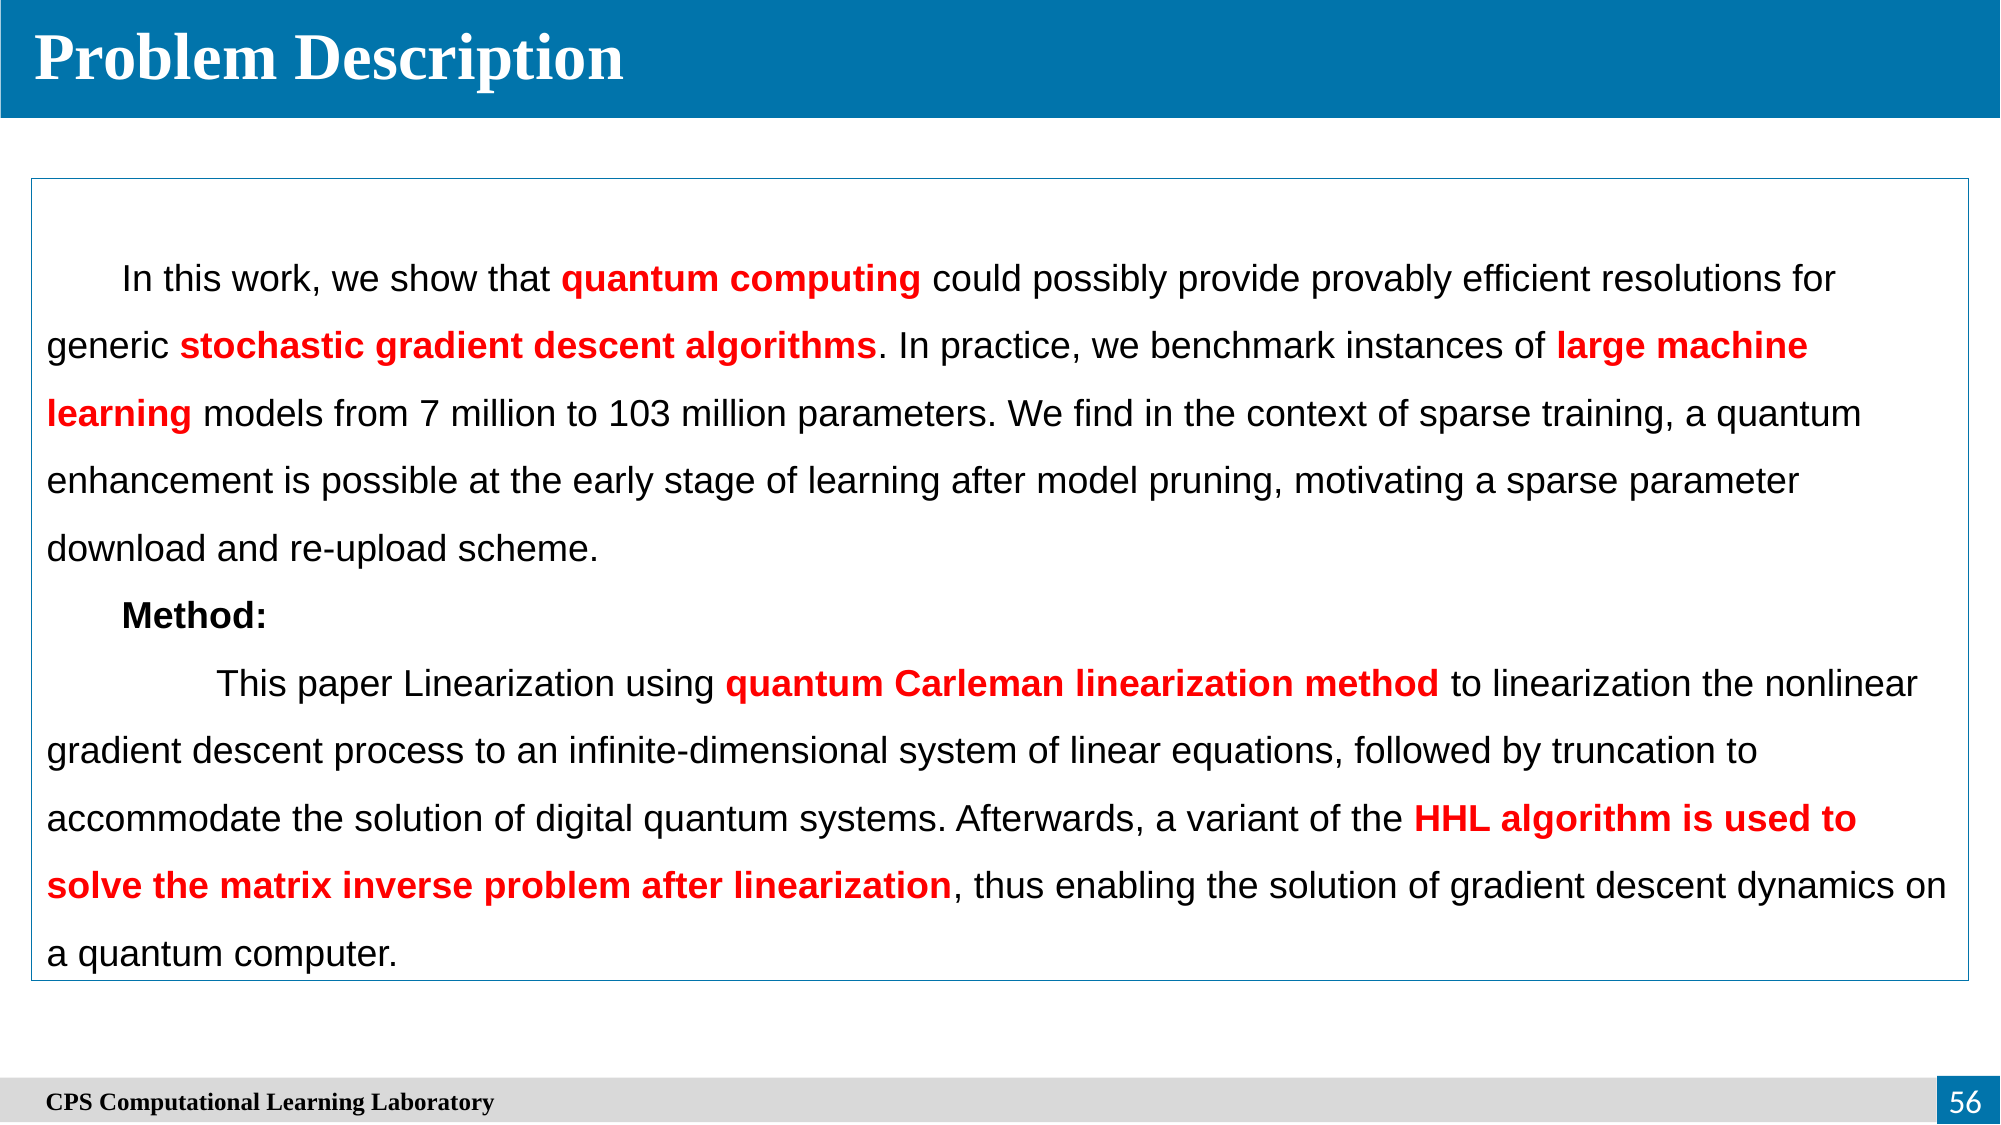

Problem Description

In this work, we show that quantum computing could possibly provide provably efficient resolutions for generic stochastic gradient descent algorithms. In practice, we benchmark instances of large machine learning models from 7 million to 103 million parameters. We find in the context of sparse training, a quantum enhancement is possible at the early stage of learning after model pruning, motivating a sparse parameter download and re-upload scheme.
Method:
         This paper Linearization using quantum Carleman linearization method to linearization the nonlinear gradient descent process to an infinite-dimensional system of linear equations, followed by truncation to accommodate the solution of digital quantum systems. Afterwards, a variant of the HHL algorithm is used to solve the matrix inverse problem after linearization, thus enabling the solution of gradient descent dynamics on a quantum computer.
56
　CPS Computational Learning Laboratory